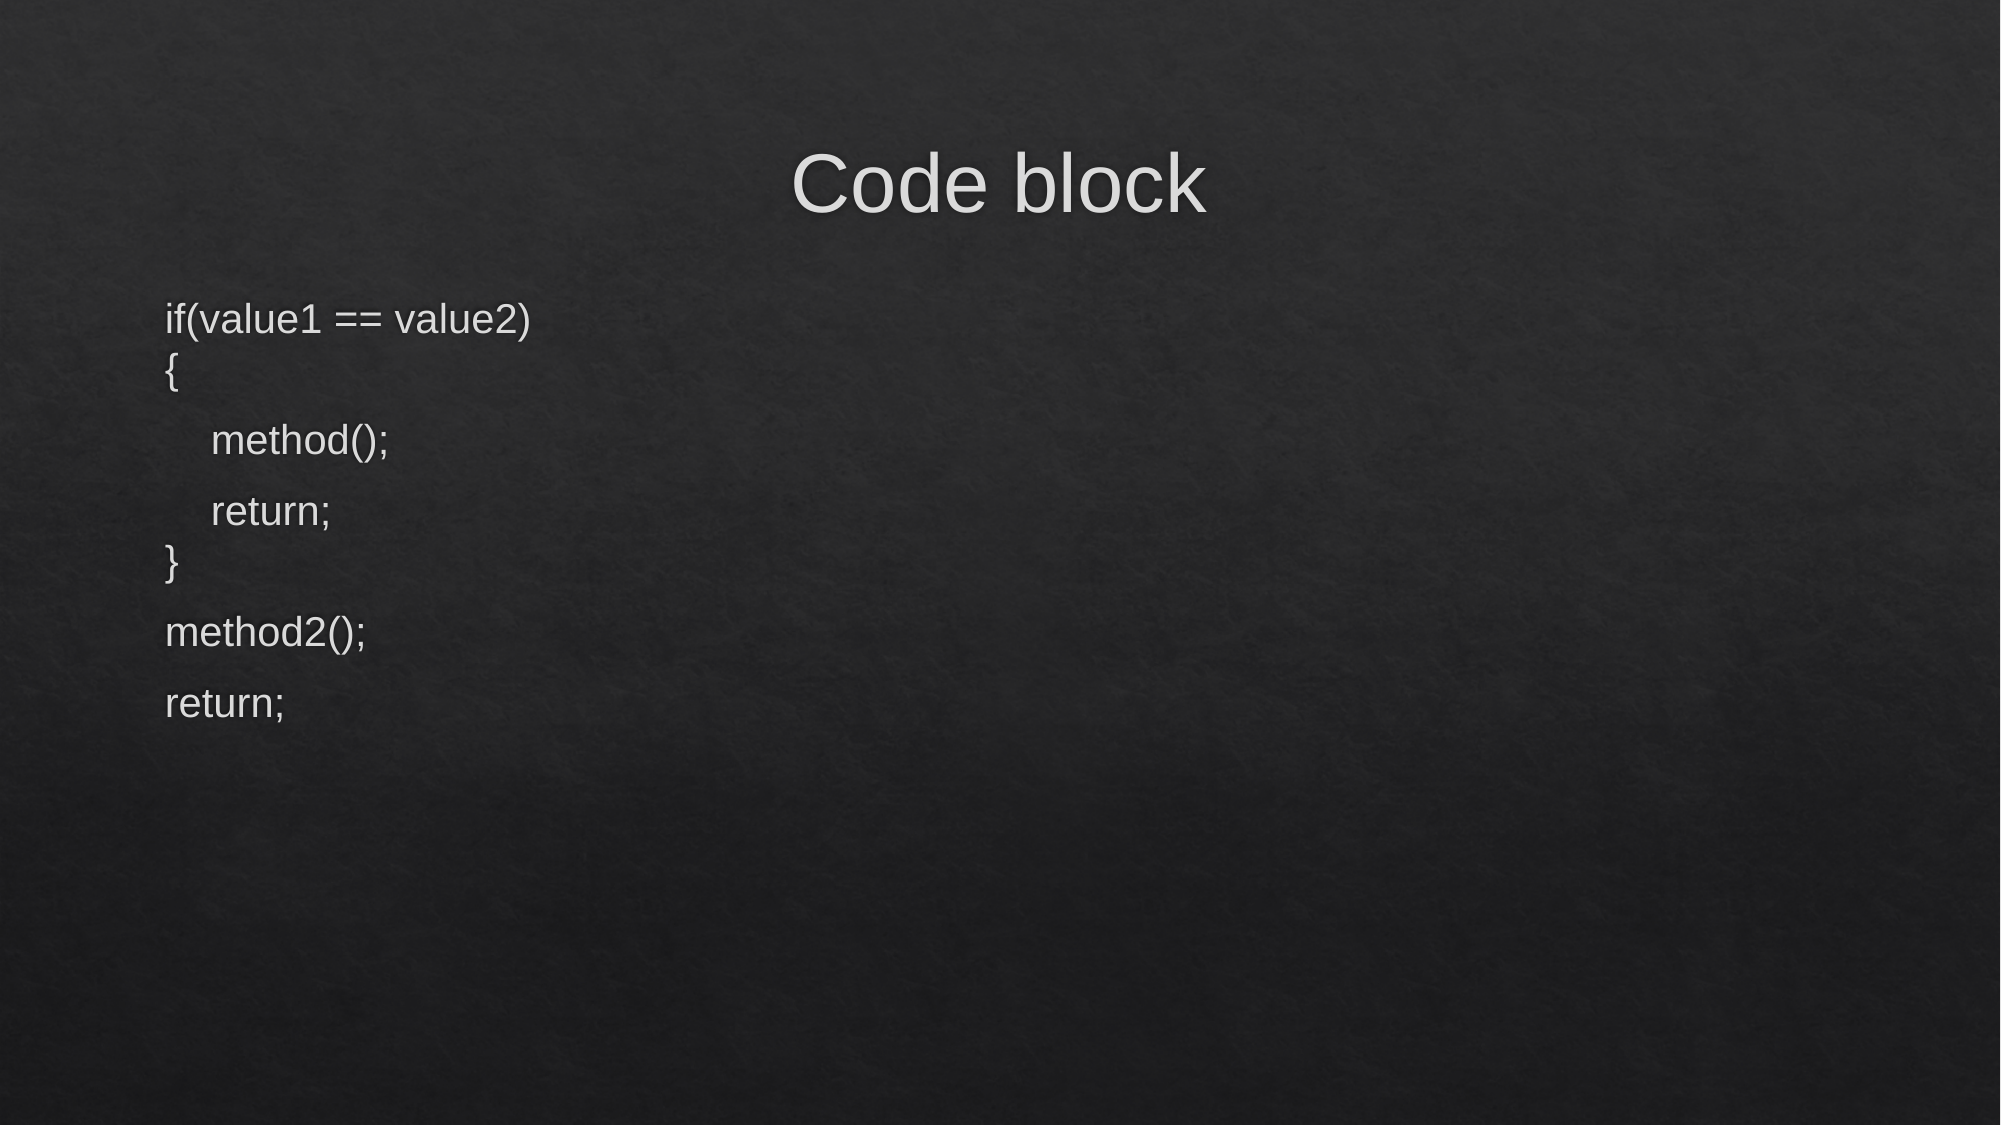

# Code block
if(value1 == value2)
{
    method();
    return;
}
method2();
return;